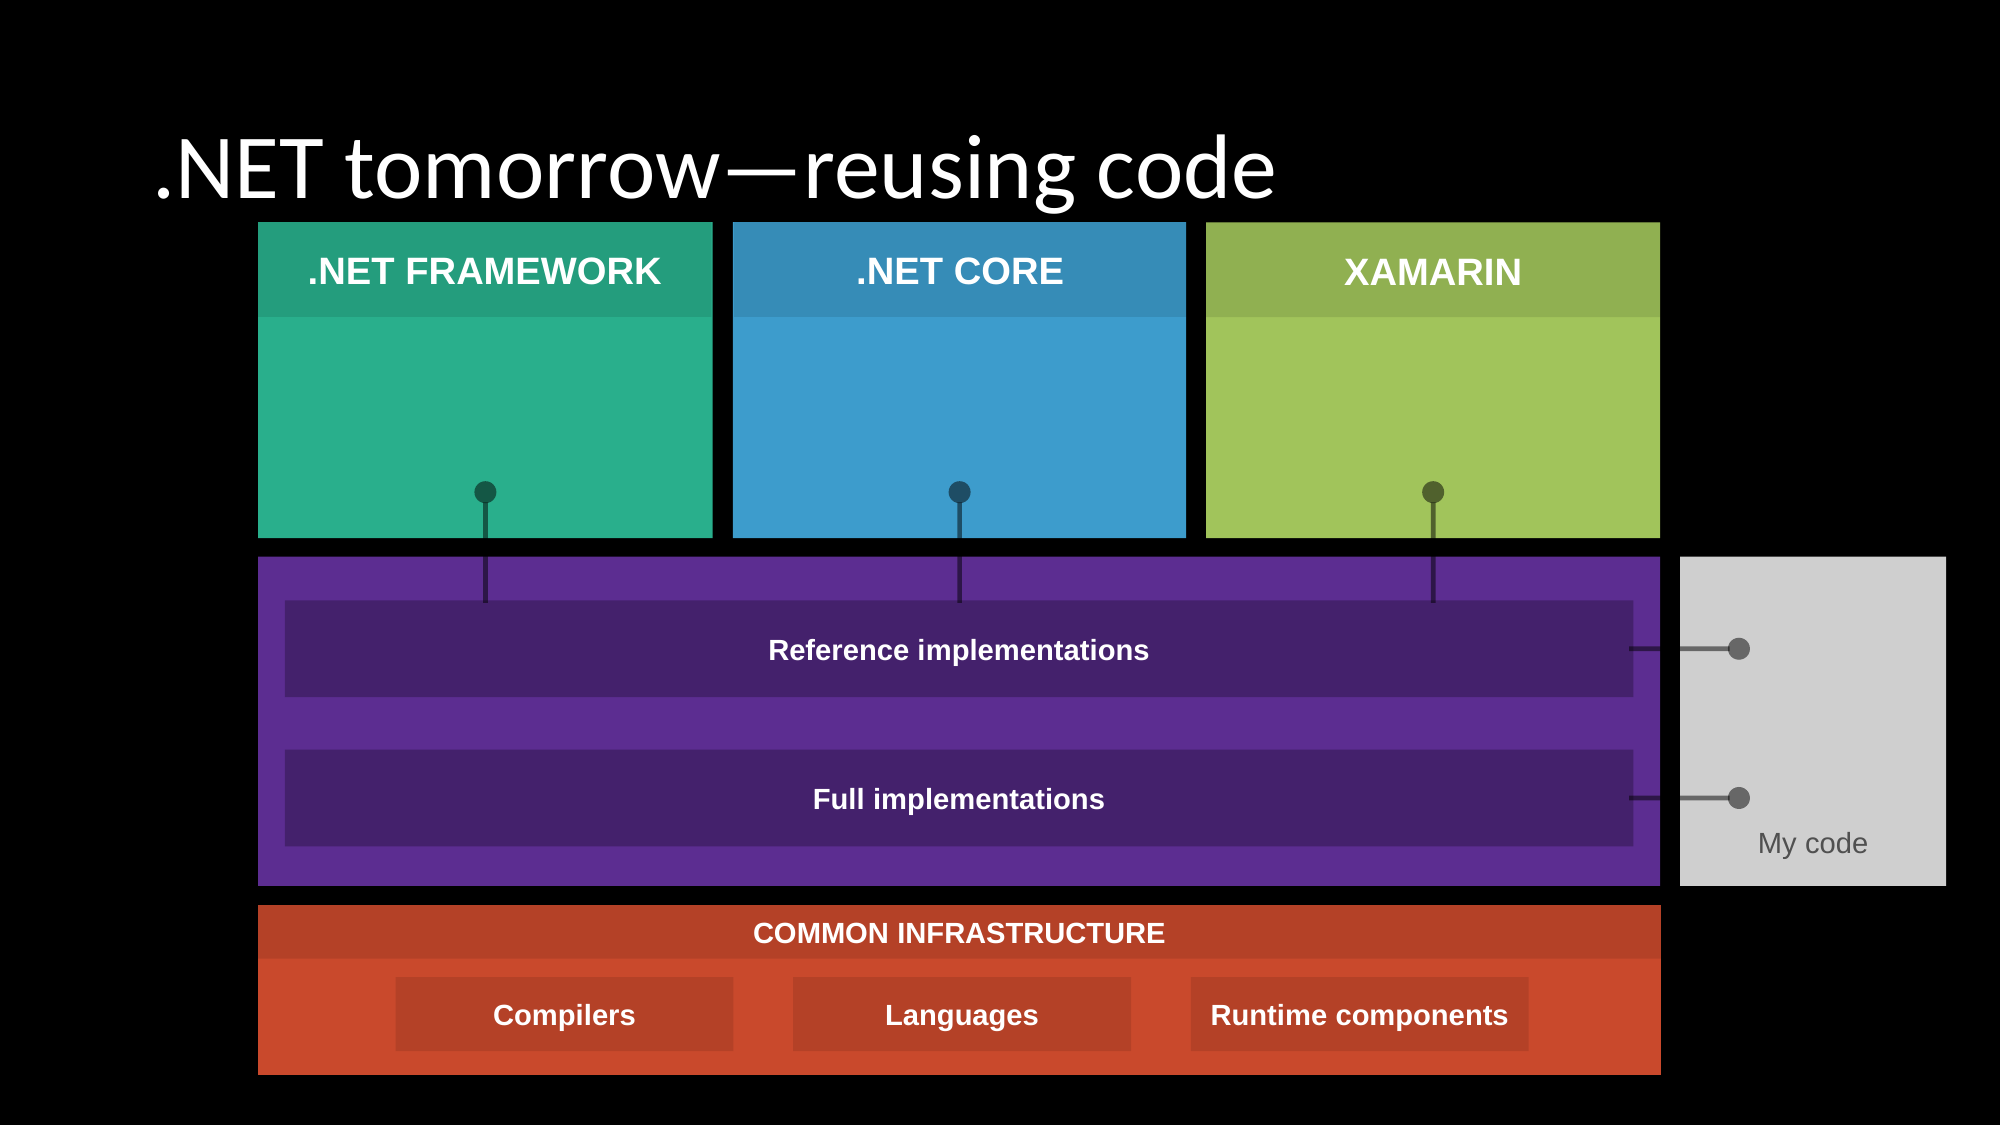

# .NET tomorrow—reusing code

.NET FRAMEWORK

.NET CORE
XAMARIN

Reference implementations

Full implementations

My code
COMMON INFRASTRUCTURE

Compilers
Languages
Runtime components